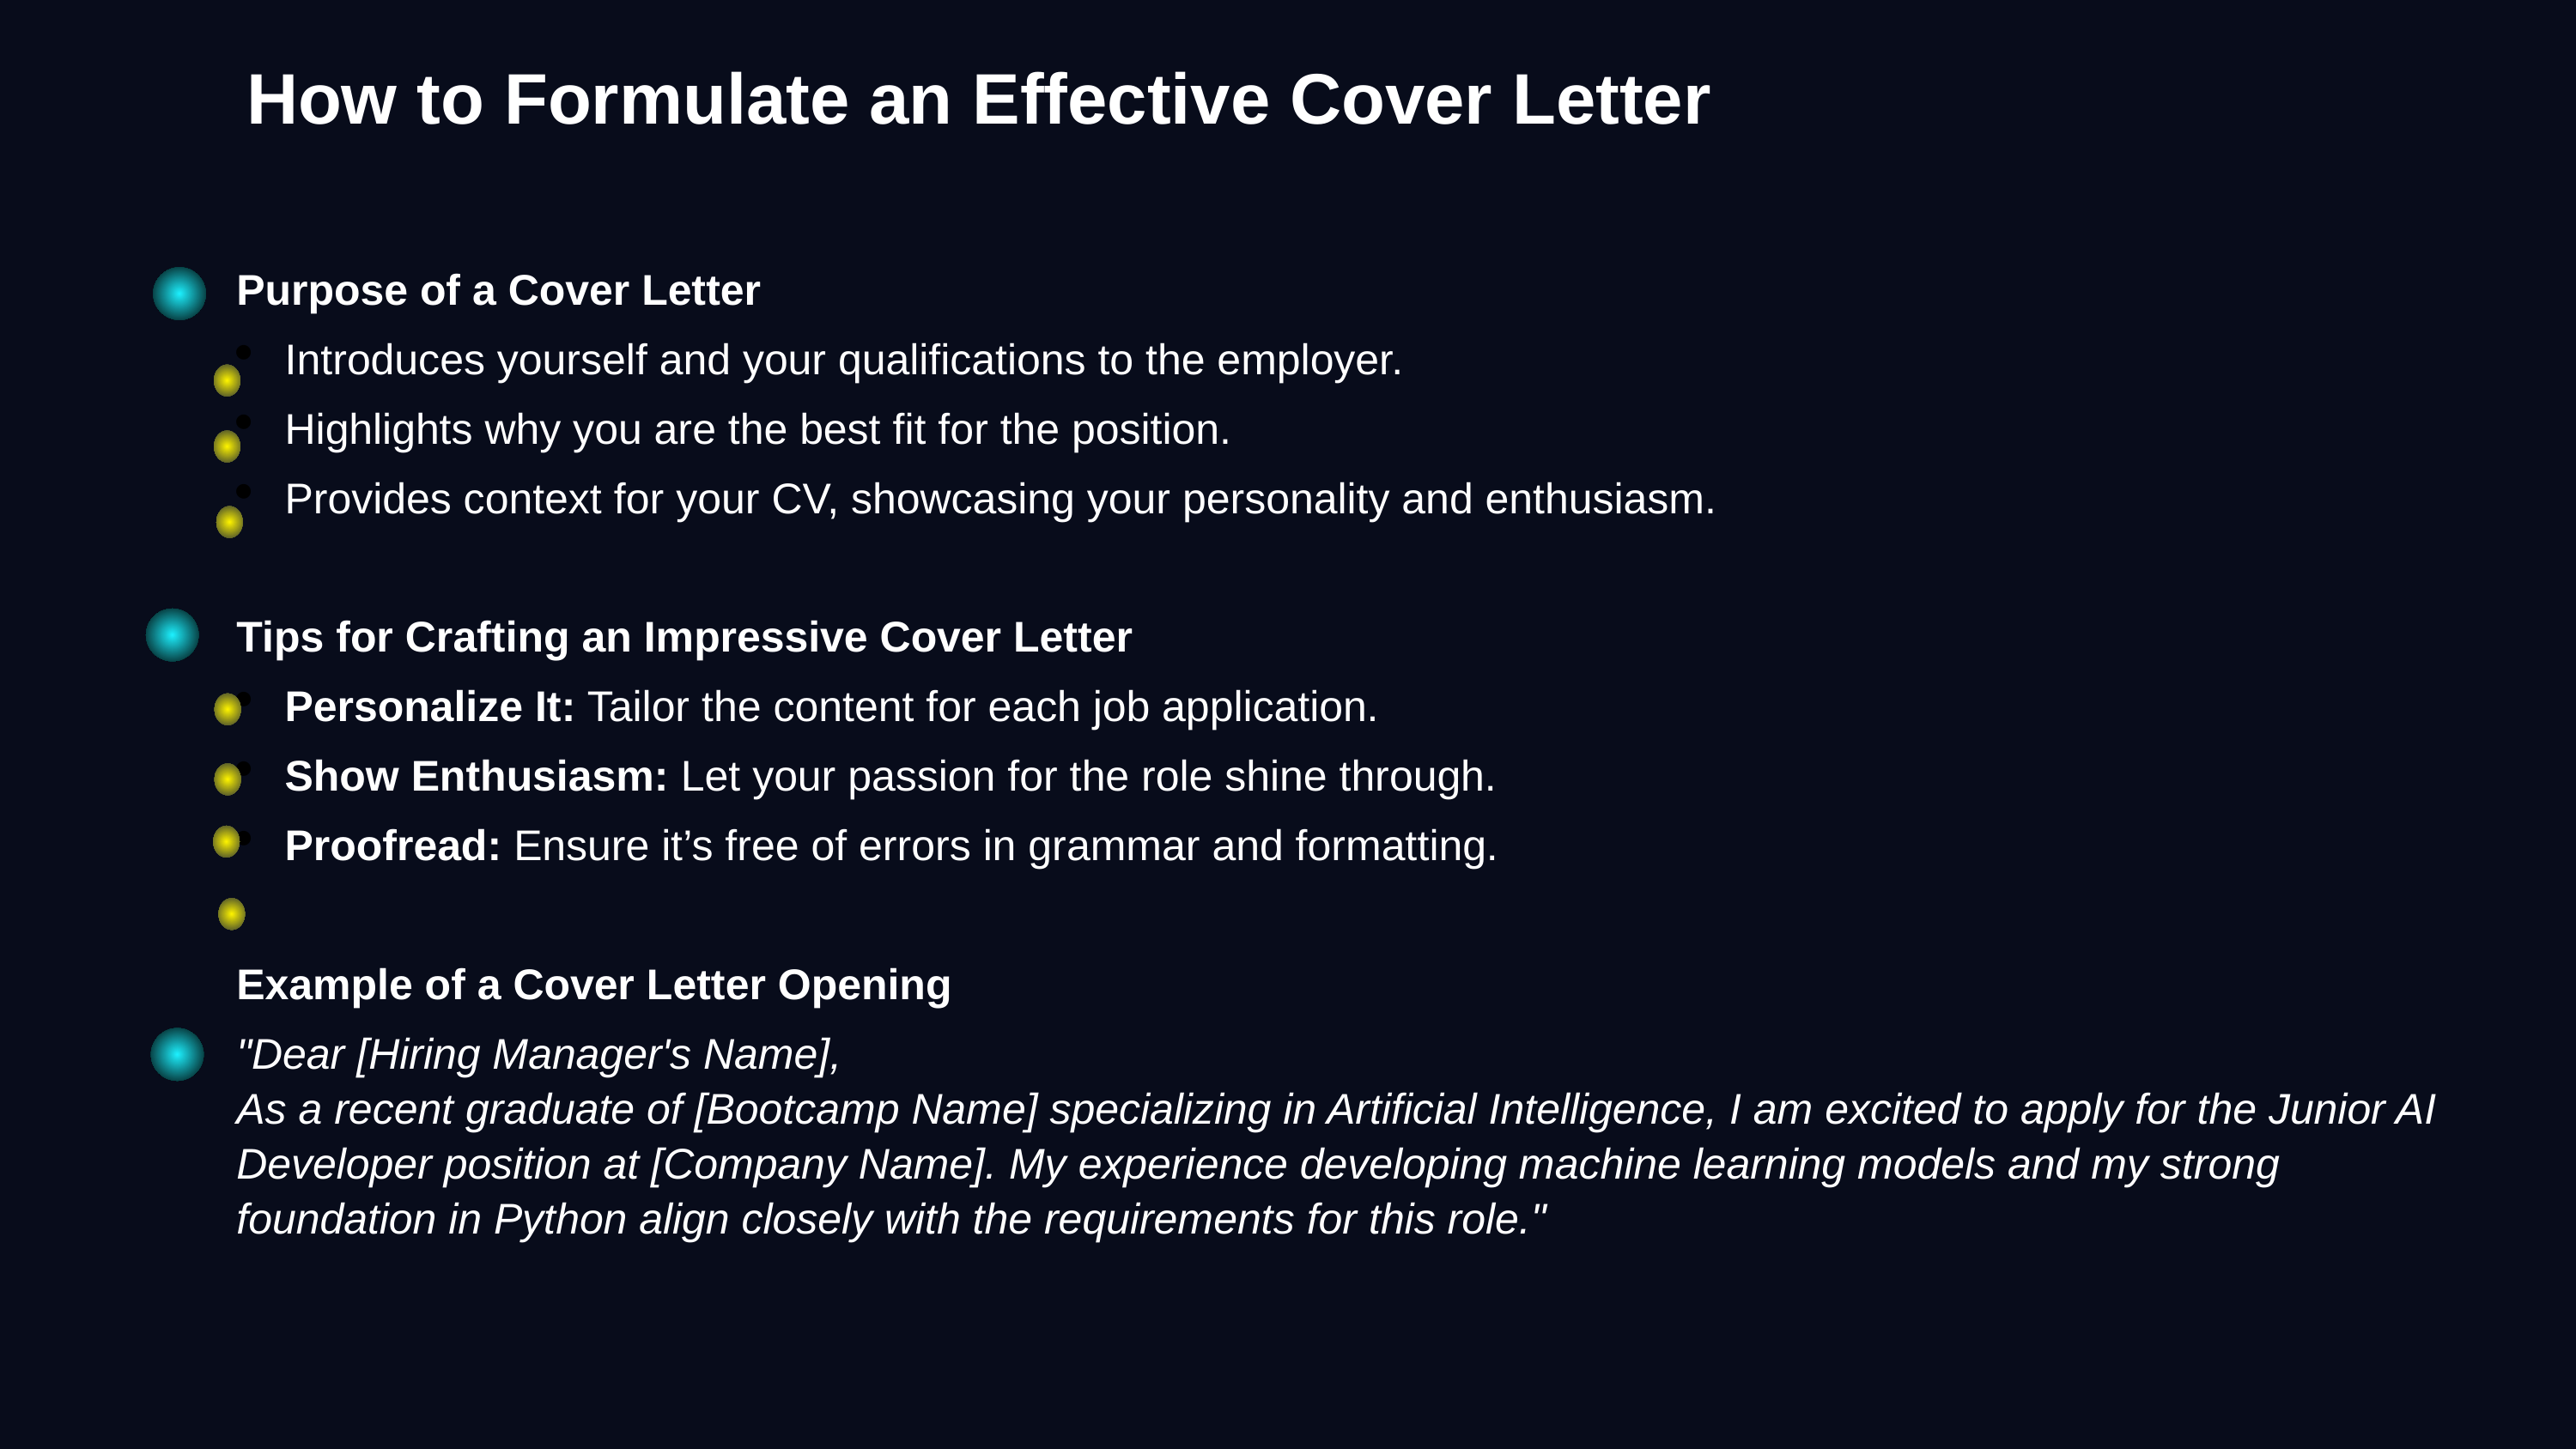

How to Formulate an Effective Cover Letter

Purpose of a Cover Letter
Introduces yourself and your qualifications to the employer.
Highlights why you are the best fit for the position.
Provides context for your CV, showcasing your personality and enthusiasm.

Tips for Crafting an Impressive Cover Letter
Personalize It: Tailor the content for each job application.
Show Enthusiasm: Let your passion for the role shine through.
Proofread: Ensure it’s free of errors in grammar and formatting.

Example of a Cover Letter Opening
"Dear [Hiring Manager's Name],
As a recent graduate of [Bootcamp Name] specializing in Artificial Intelligence, I am excited to apply for the Junior AI Developer position at [Company Name]. My experience developing machine learning models and my strong foundation in Python align closely with the requirements for this role."